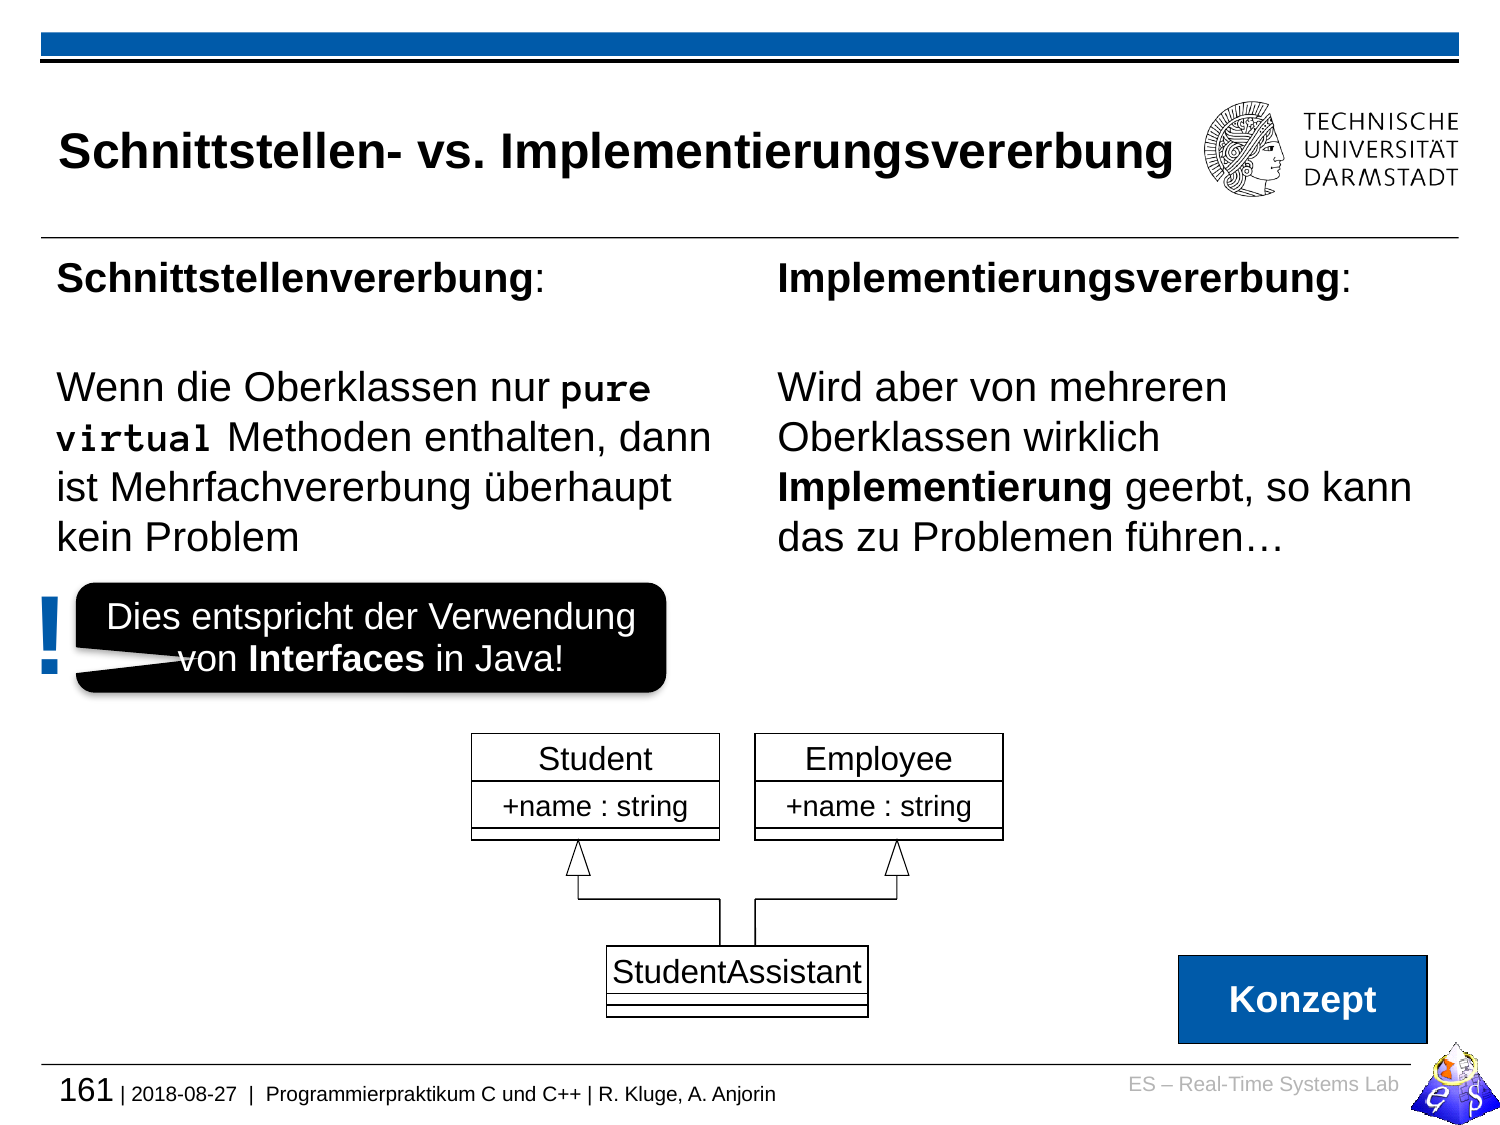

# Schnittstellen- vs. Implementierungsvererbung
Schnittstellenvererbung:
Wenn die Oberklassen nur pure virtual Methoden enthalten, dann ist Mehrfachvererbung überhaupt kein Problem

Implementierungsvererbung:
Wird aber von mehreren Oberklassen wirklich Implementierung geerbt, so kann das zu Problemen führen…

!
Dies entspricht der Verwendung von Interfaces in Java!
Student
Employee
+name : string
+name : string

StudentAssistant

Konzept